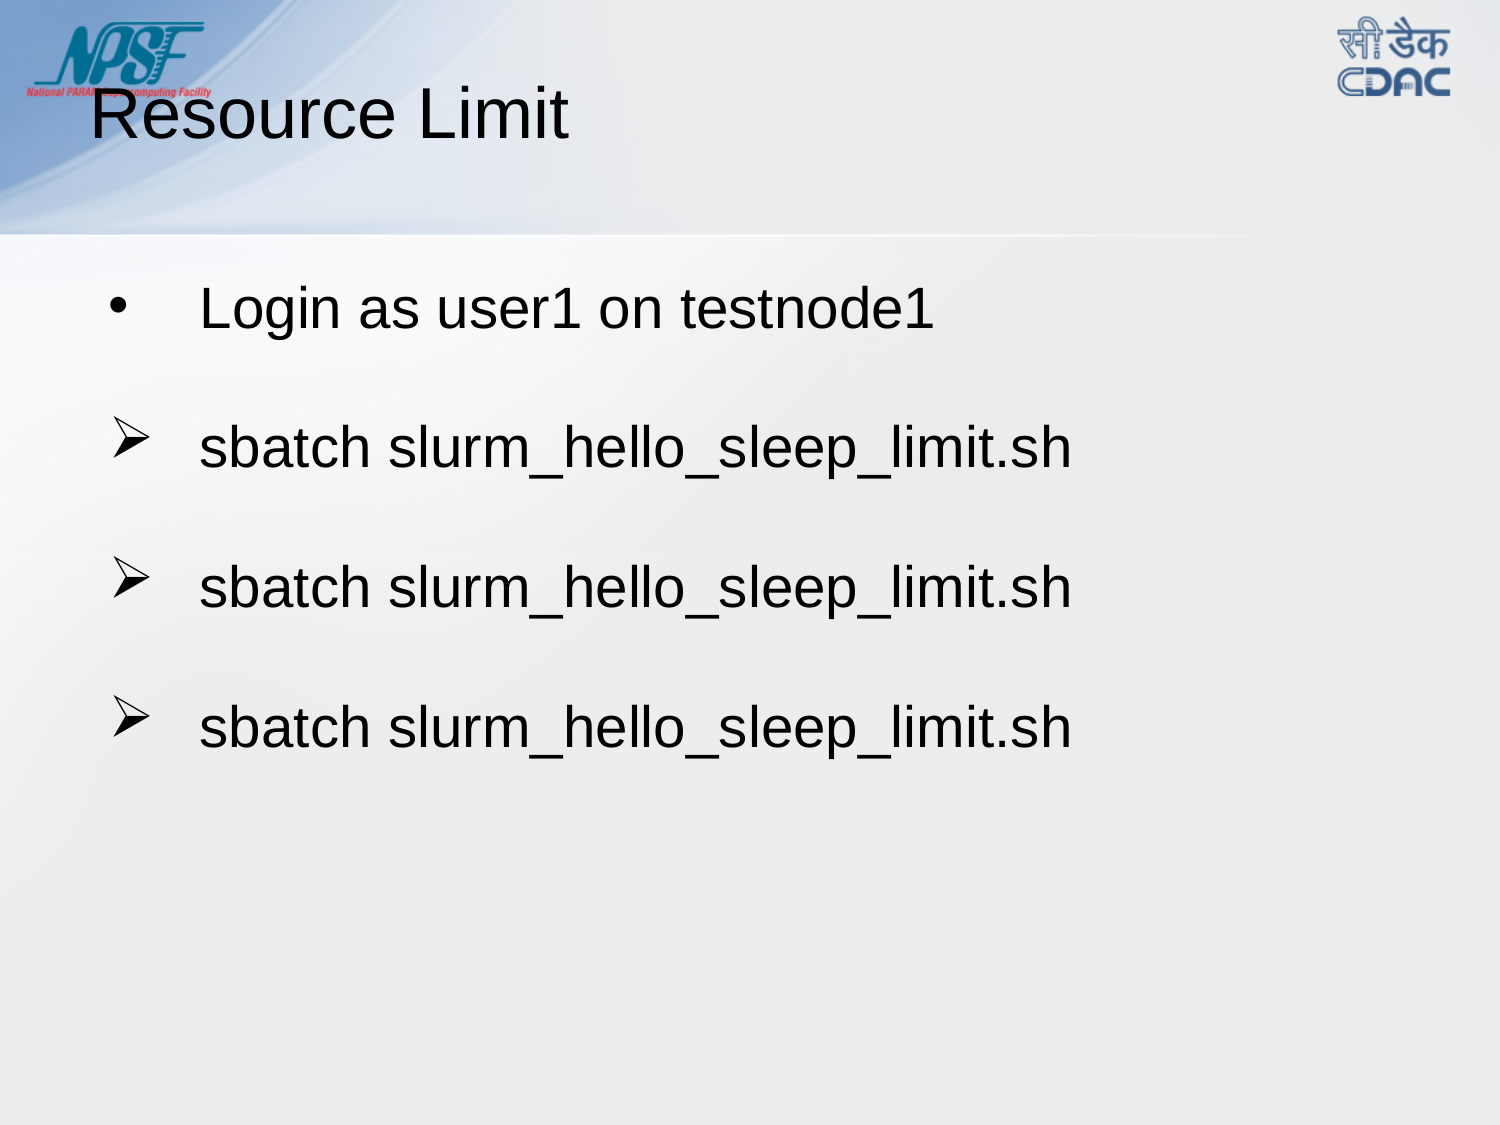

# Resource Limit
 Login as user1 on testnode1

 sbatch slurm_hello_sleep_limit.sh

 sbatch slurm_hello_sleep_limit.sh

 sbatch slurm_hello_sleep_limit.sh